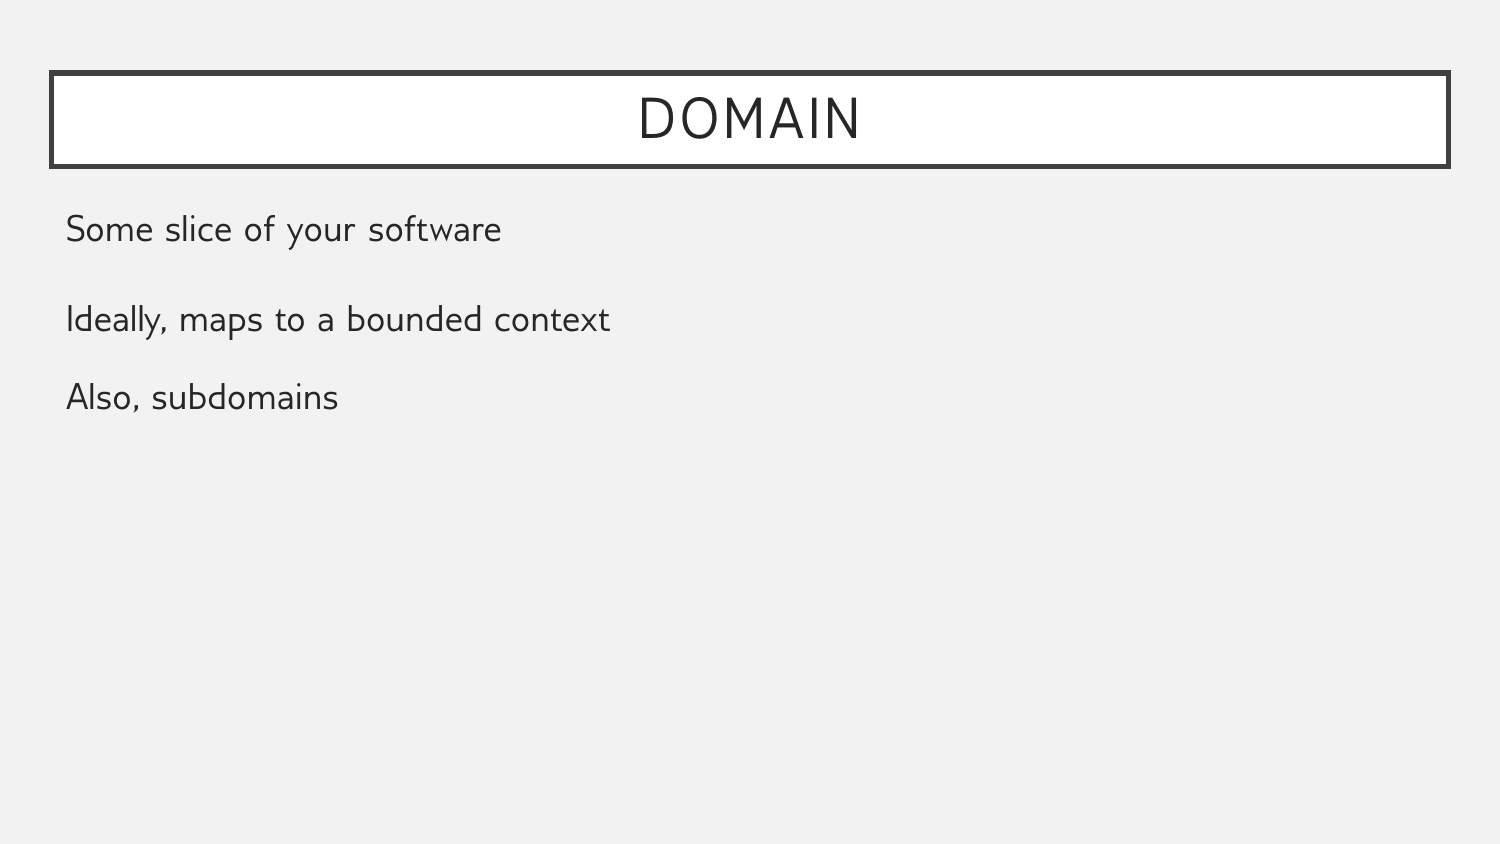

# Domain
Some slice of your software

Ideally, maps to a bounded context
Also, subdomains